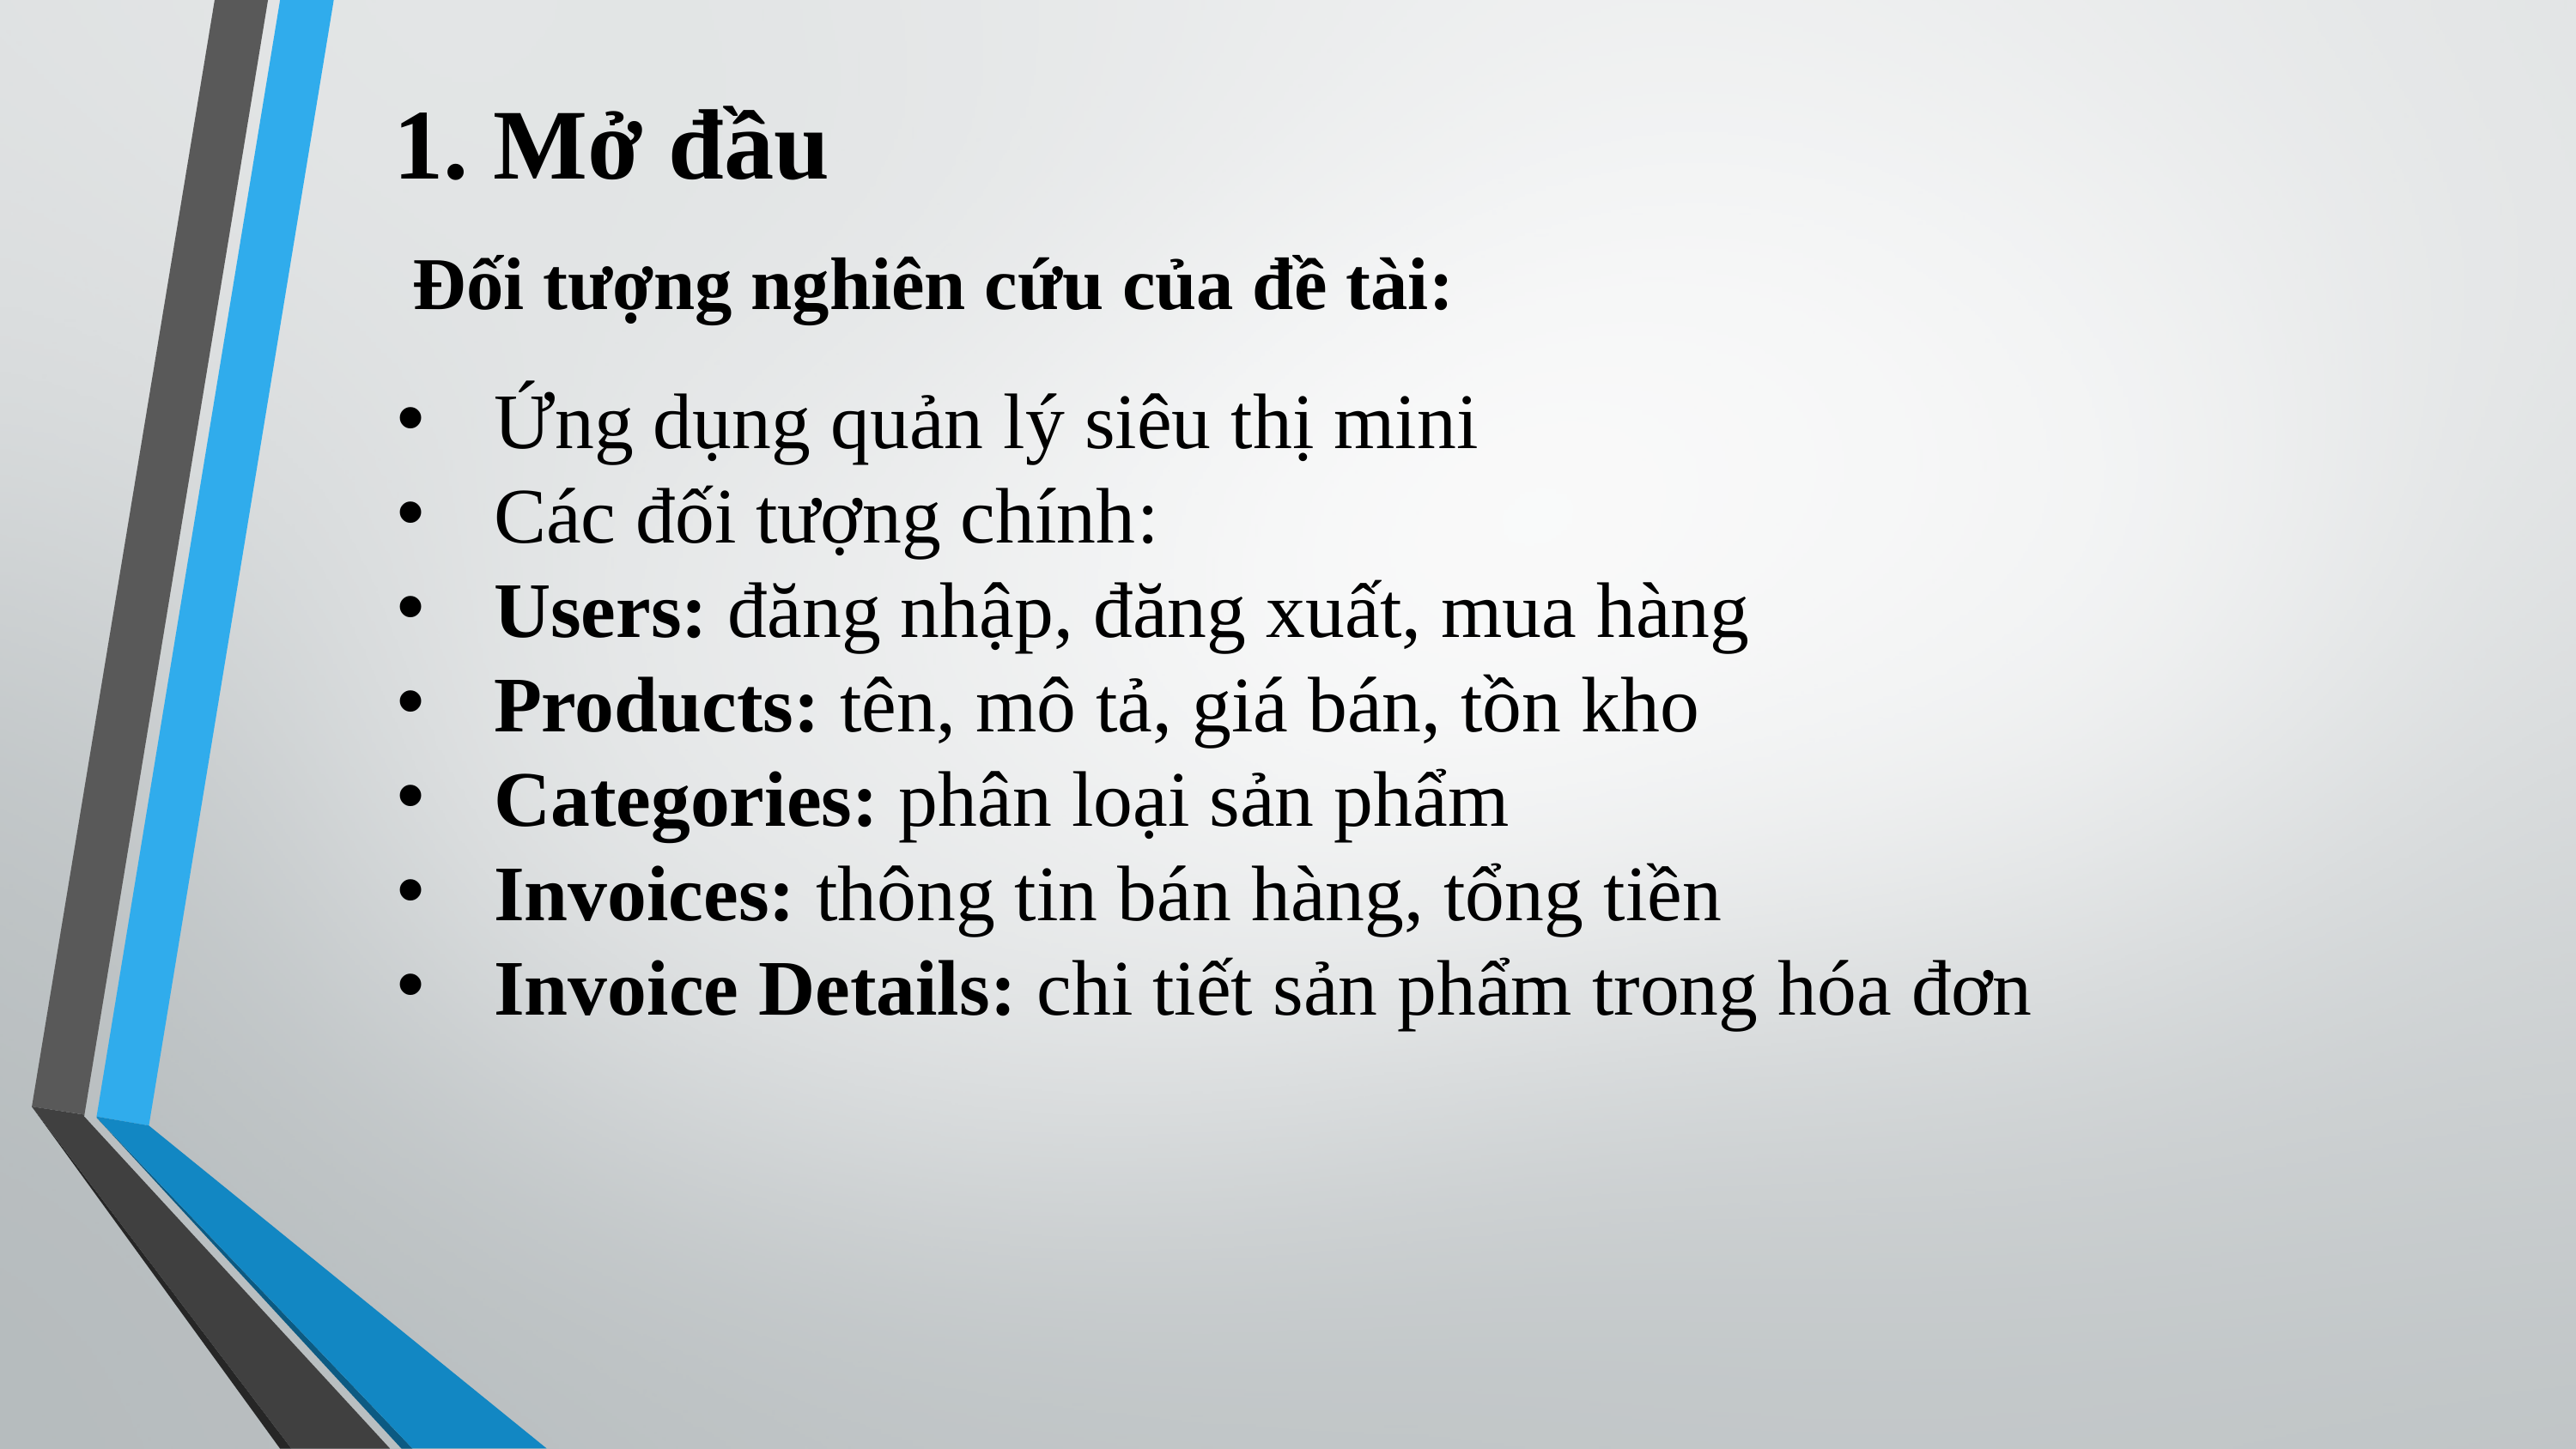

1. Mở đầu
Đối tượng nghiên cứu của đề tài:
Ứng dụng quản lý siêu thị mini
Các đối tượng chính:
Users: đăng nhập, đăng xuất, mua hàng
Products: tên, mô tả, giá bán, tồn kho
Categories: phân loại sản phẩm
Invoices: thông tin bán hàng, tổng tiền
Invoice Details: chi tiết sản phẩm trong hóa đơn